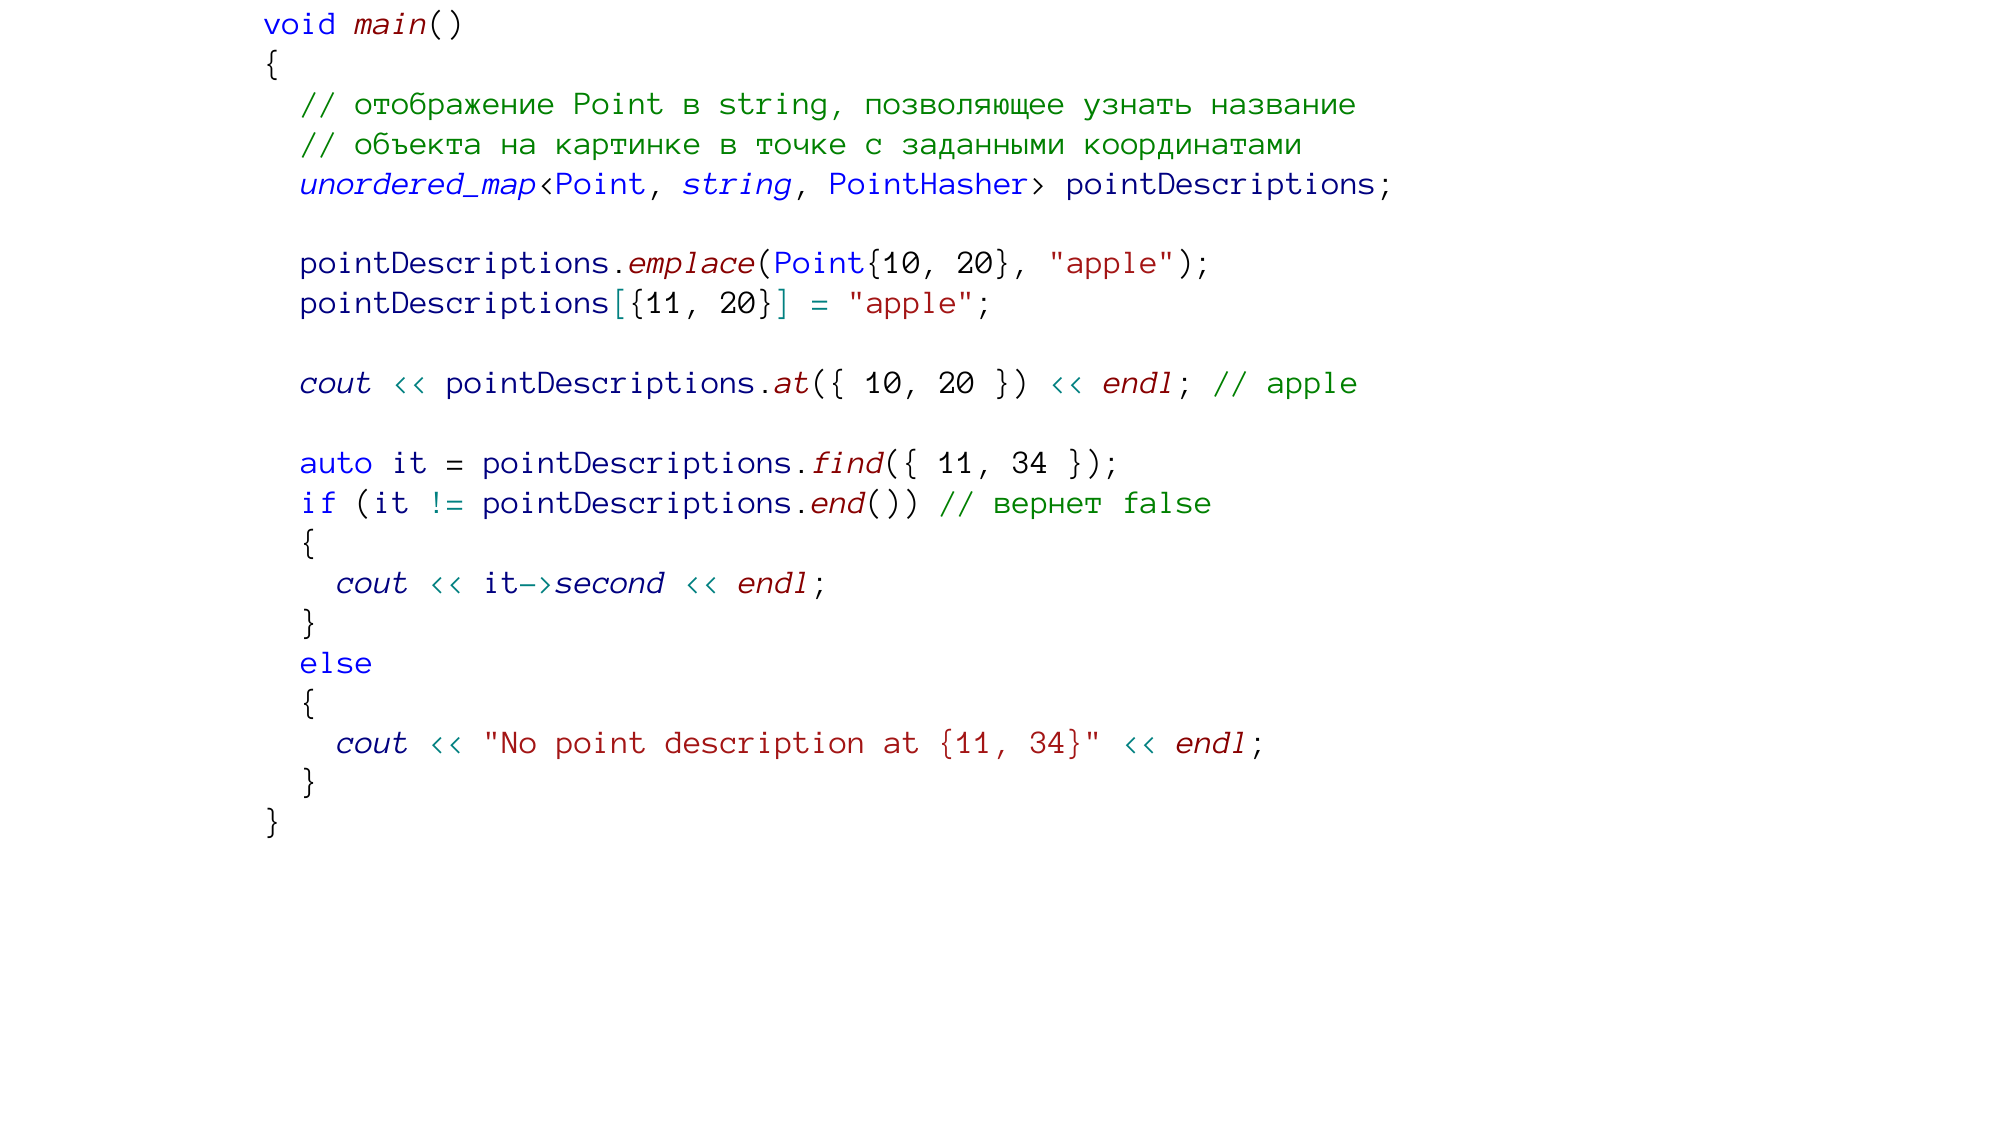

void main()
{
  // отображение Point в string, позволяющее узнать название
  // объекта на картинке в точке с заданными координатами
  unordered_map<Point, string, PointHasher> pointDescriptions;

  pointDescriptions.emplace(Point{10, 20}, "apple");
  pointDescriptions[{11, 20}] = "apple";

  cout << pointDescriptions.at({ 10, 20 }) << endl; // apple

  auto it = pointDescriptions.find({ 11, 34 });
  if (it != pointDescriptions.end()) // вернет false
  {
    cout << it->second << endl;
  }
  else
  {
    cout << "No point description at {11, 34}" << endl;
  }
}